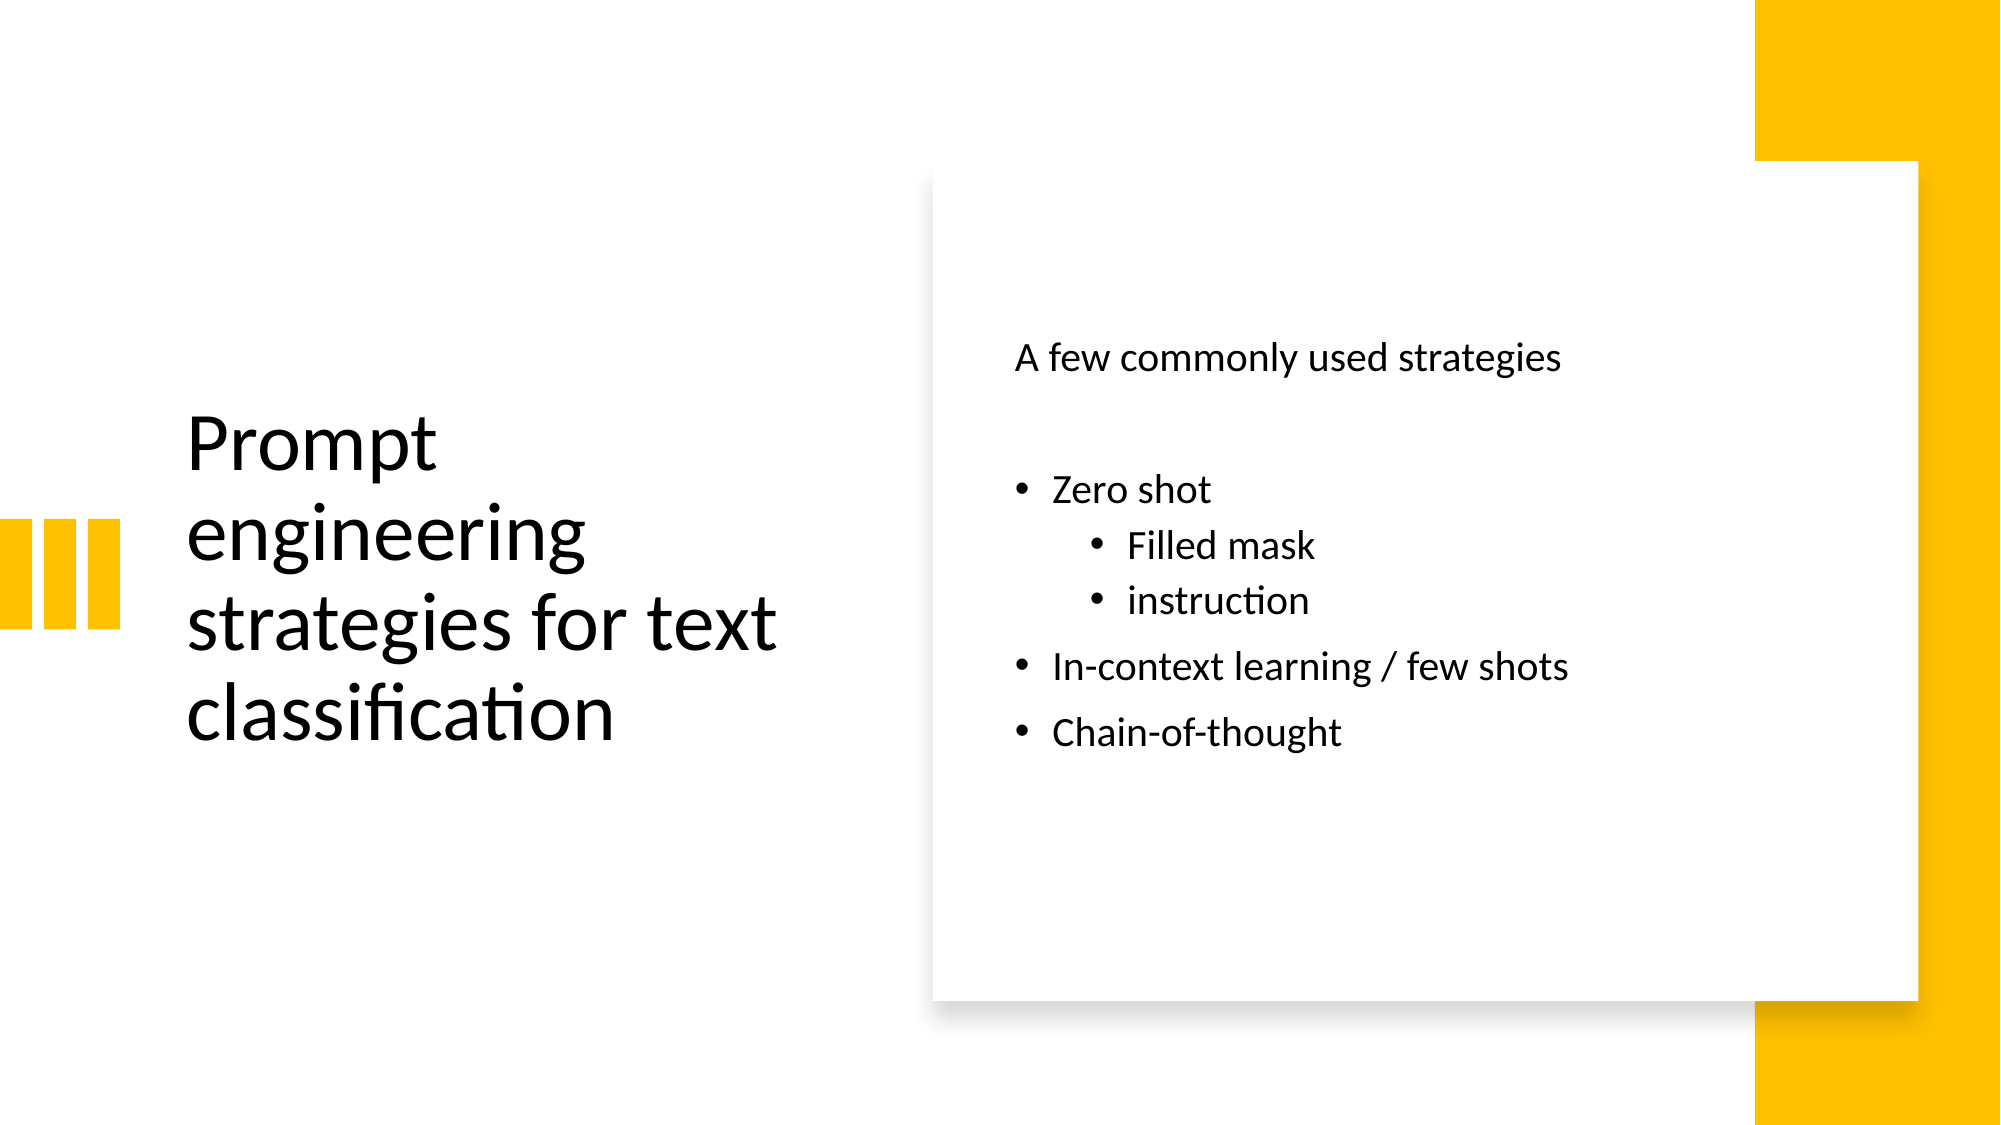

# Prompt engineering strategies for text classification
A few commonly used strategies

Zero shot
Filled mask
instruction
In-context learning / few shots
Chain-of-thought